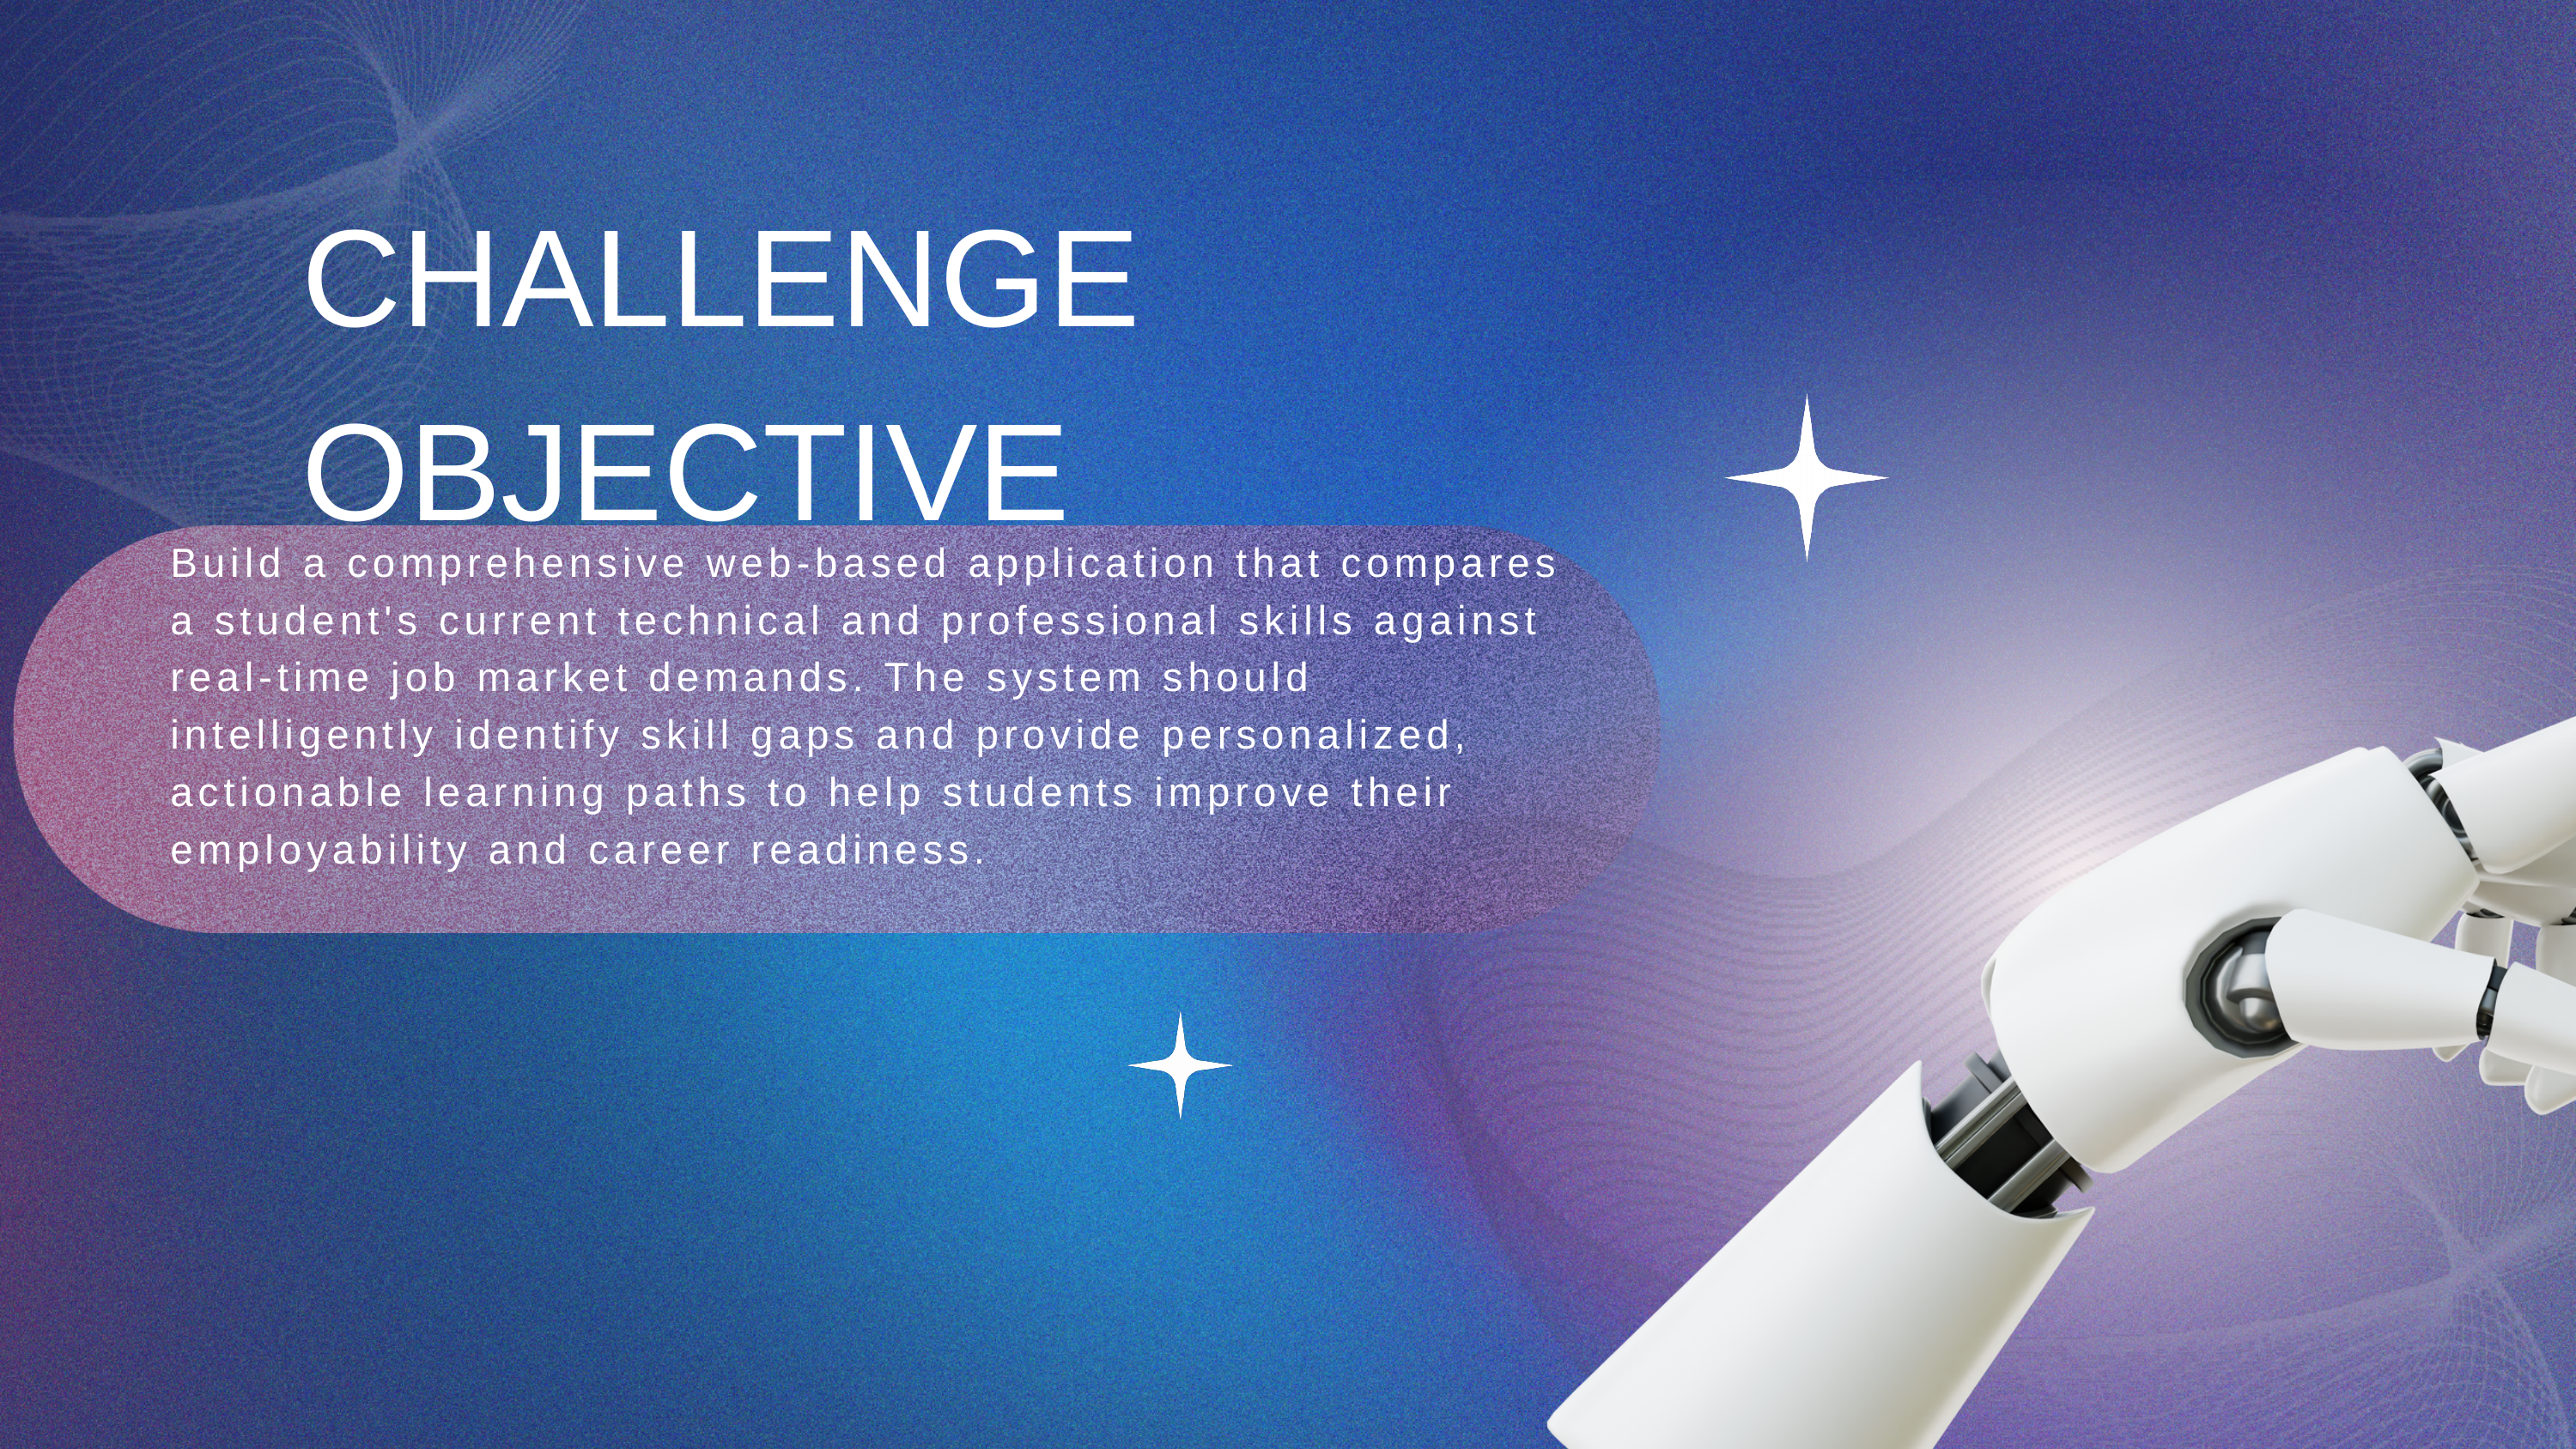

CHALLENGE OBJECTIVE

Build a comprehensive web-based application that compares a student's current technical and professional skills against real-time job market demands. The system should intelligently identify skill gaps and provide personalized, actionable learning paths to help students improve their employability and career readiness.